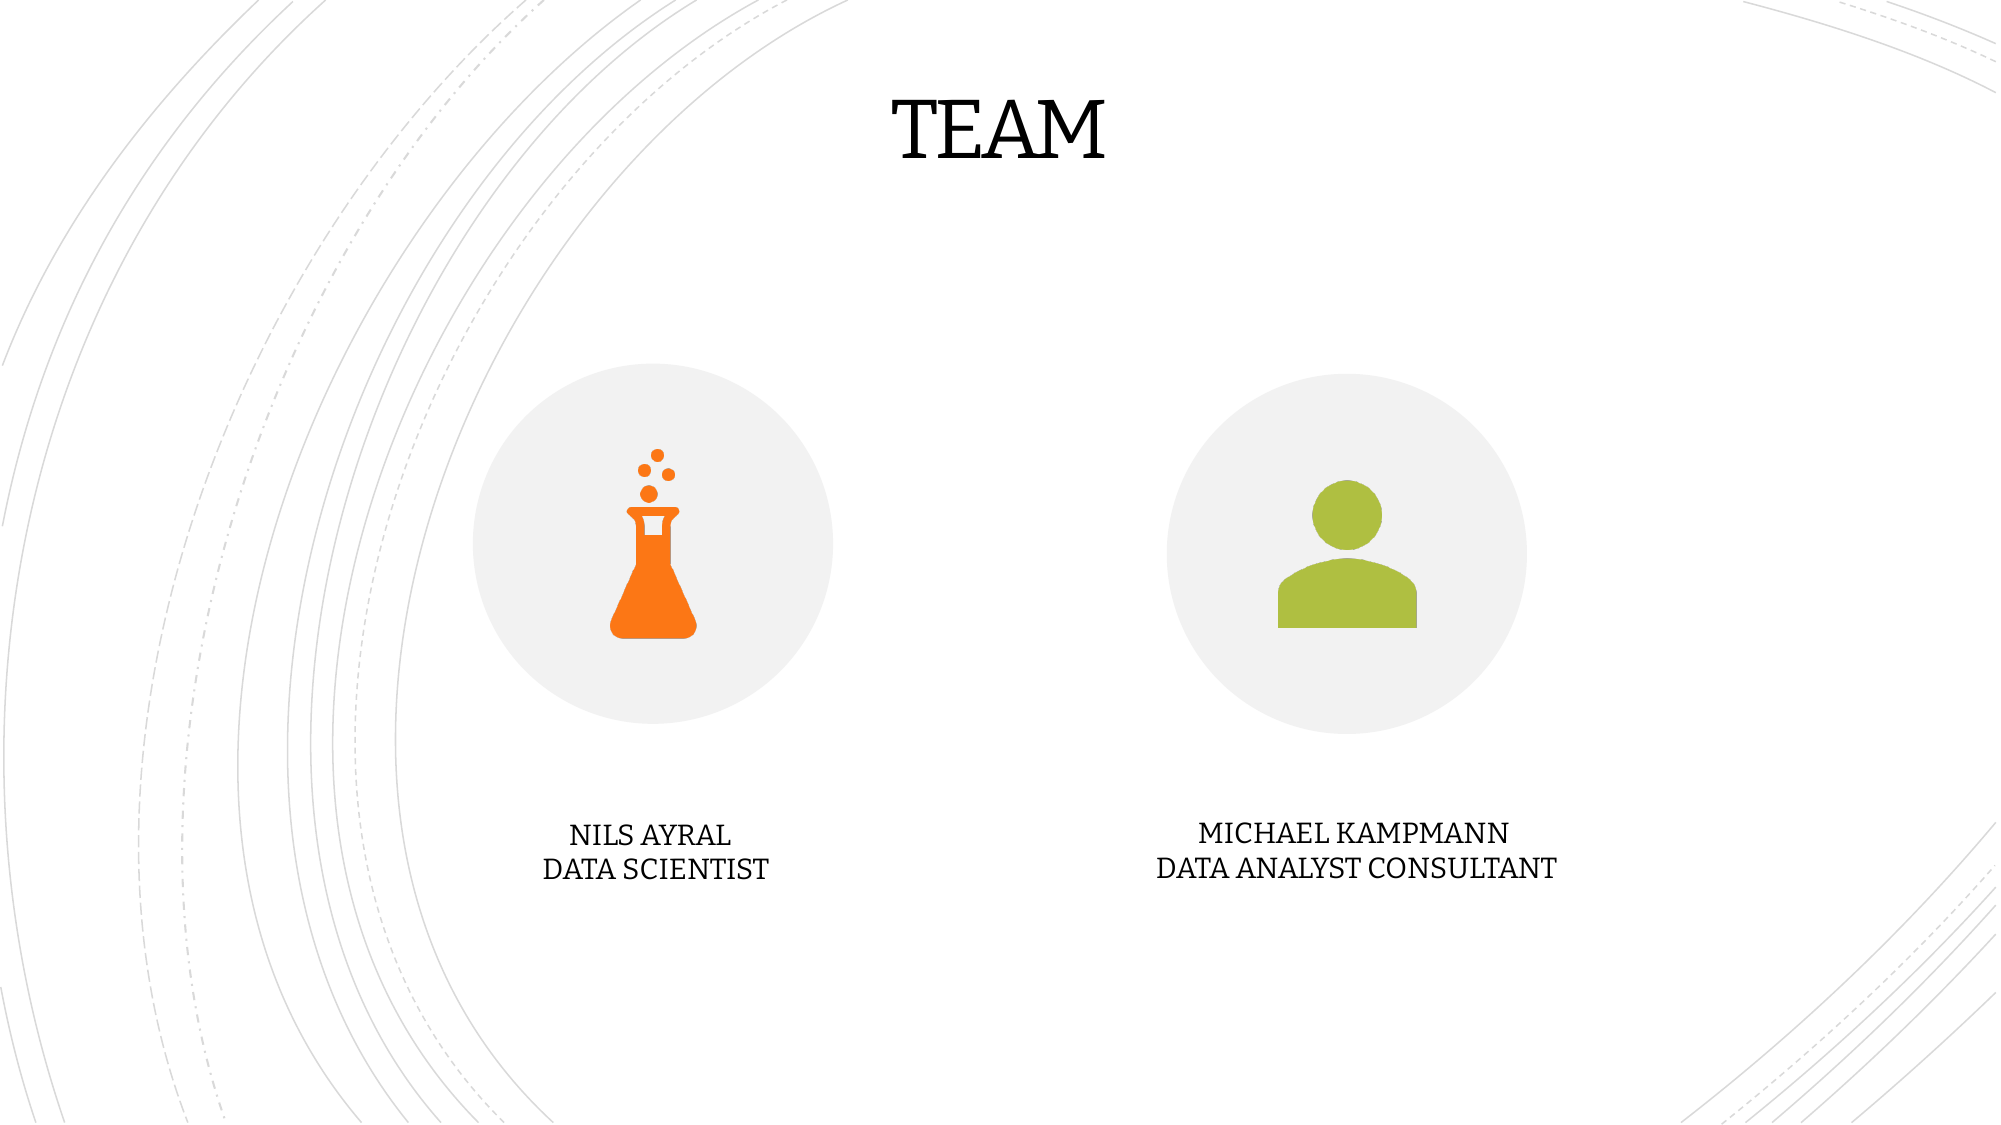

# TEAM

Nils Ayral 
 Data Scientist

Michael Kampmann
 Data Analyst Consultant